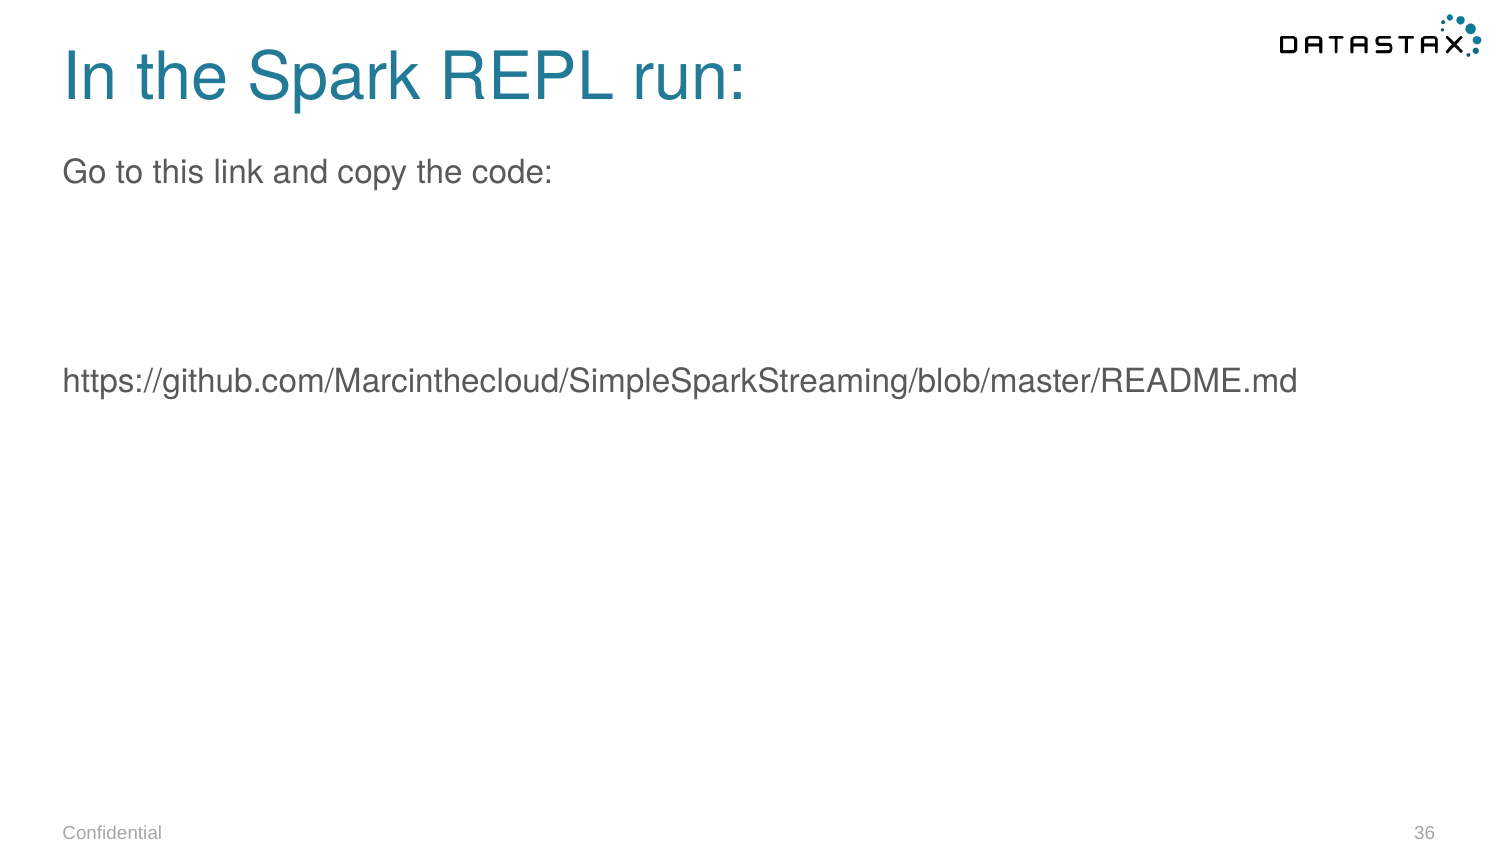

# In the Spark REPL run:
Go to this link and copy the code:

https://github.com/Marcinthecloud/SimpleSparkStreaming/blob/master/README.md
Confidential
36